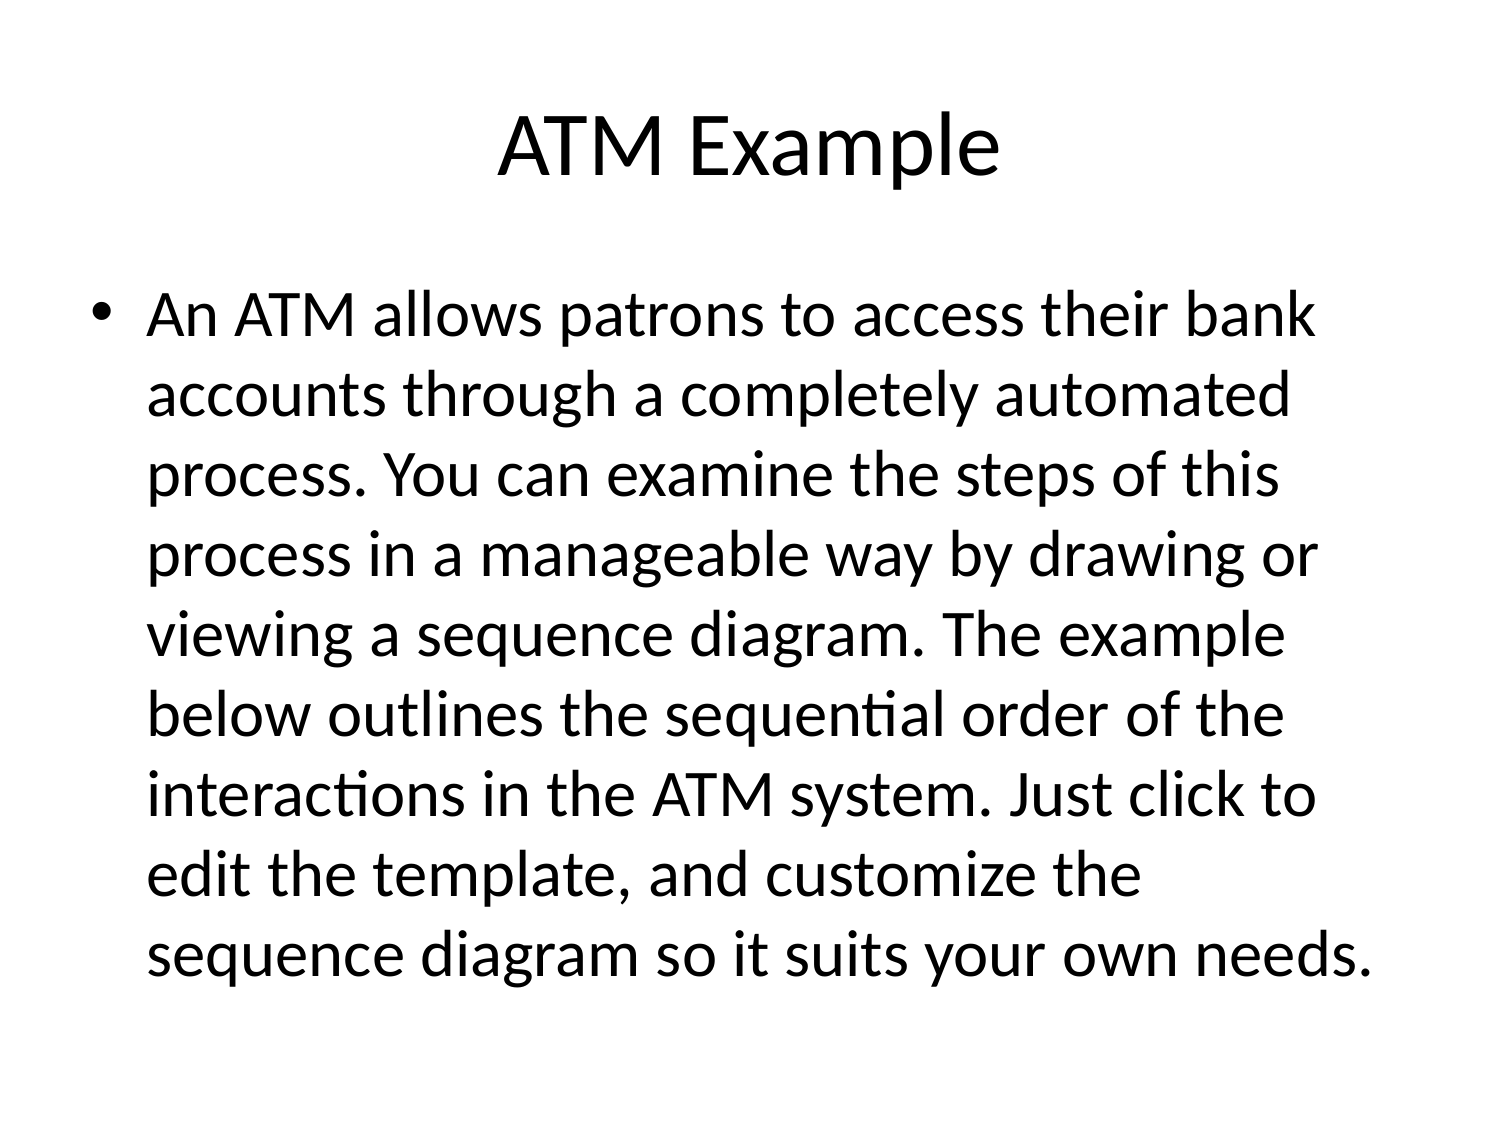

# ATM Example
An ATM allows patrons to access their bank accounts through a completely automated process. You can examine the steps of this process in a manageable way by drawing or viewing a sequence diagram. The example below outlines the sequential order of the interactions in the ATM system. Just click to edit the template, and customize the sequence diagram so it suits your own needs.